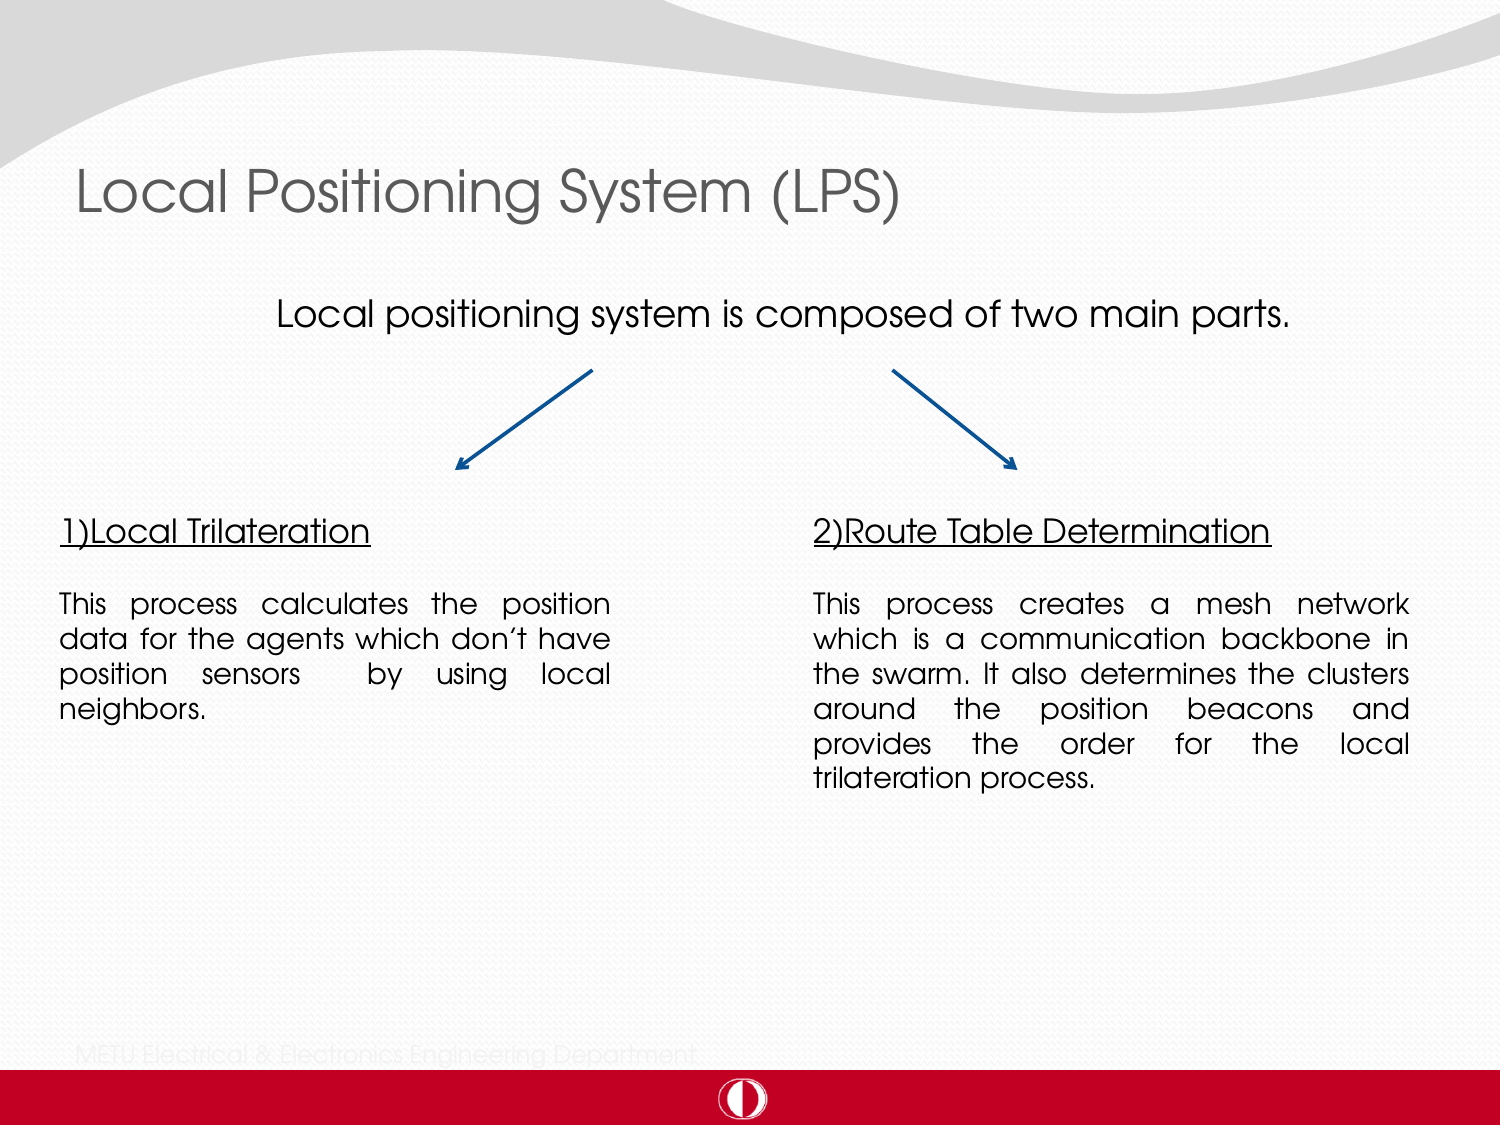

# Local Positioning System (LPS)
Local positioning system is composed of two main parts.
1)Local Trilateration

This process calculates the position data for the agents which don’t have position sensors  by using local neighbors.
2)Route Table Determination

This process creates a mesh network which is a communication backbone in the swarm. It also determines the clusters around the position beacons and provides the order for the local trilateration process.
METU Electrical & Electronics Engineering Department